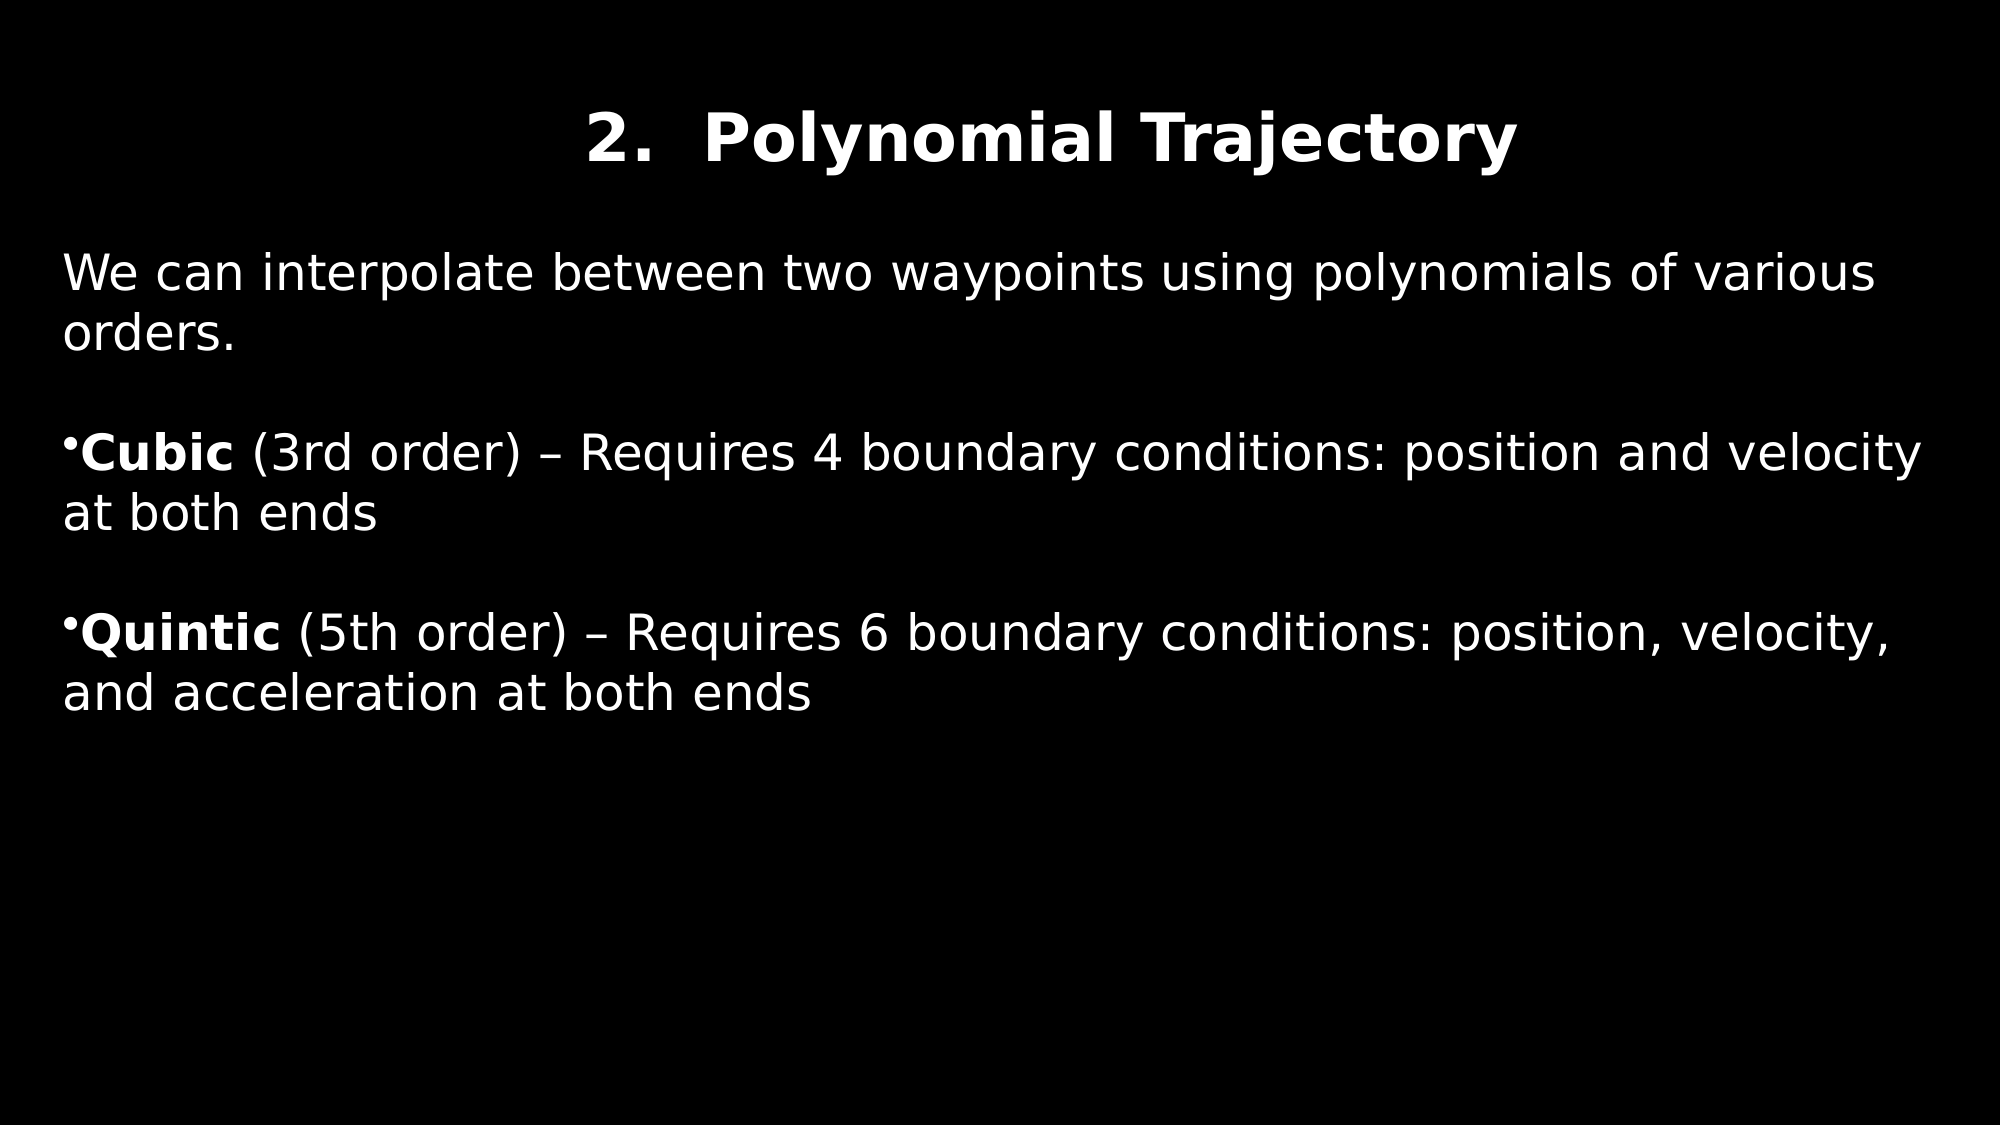

2.  Polynomial Trajectory​

We can interpolate between two waypoints using polynomials of various orders. ​

Cubic (3rd order) – Requires 4 boundary conditions: position and velocity at both ends​

Quintic (5th order) – Requires 6 boundary conditions: position, velocity, and acceleration at both ends​